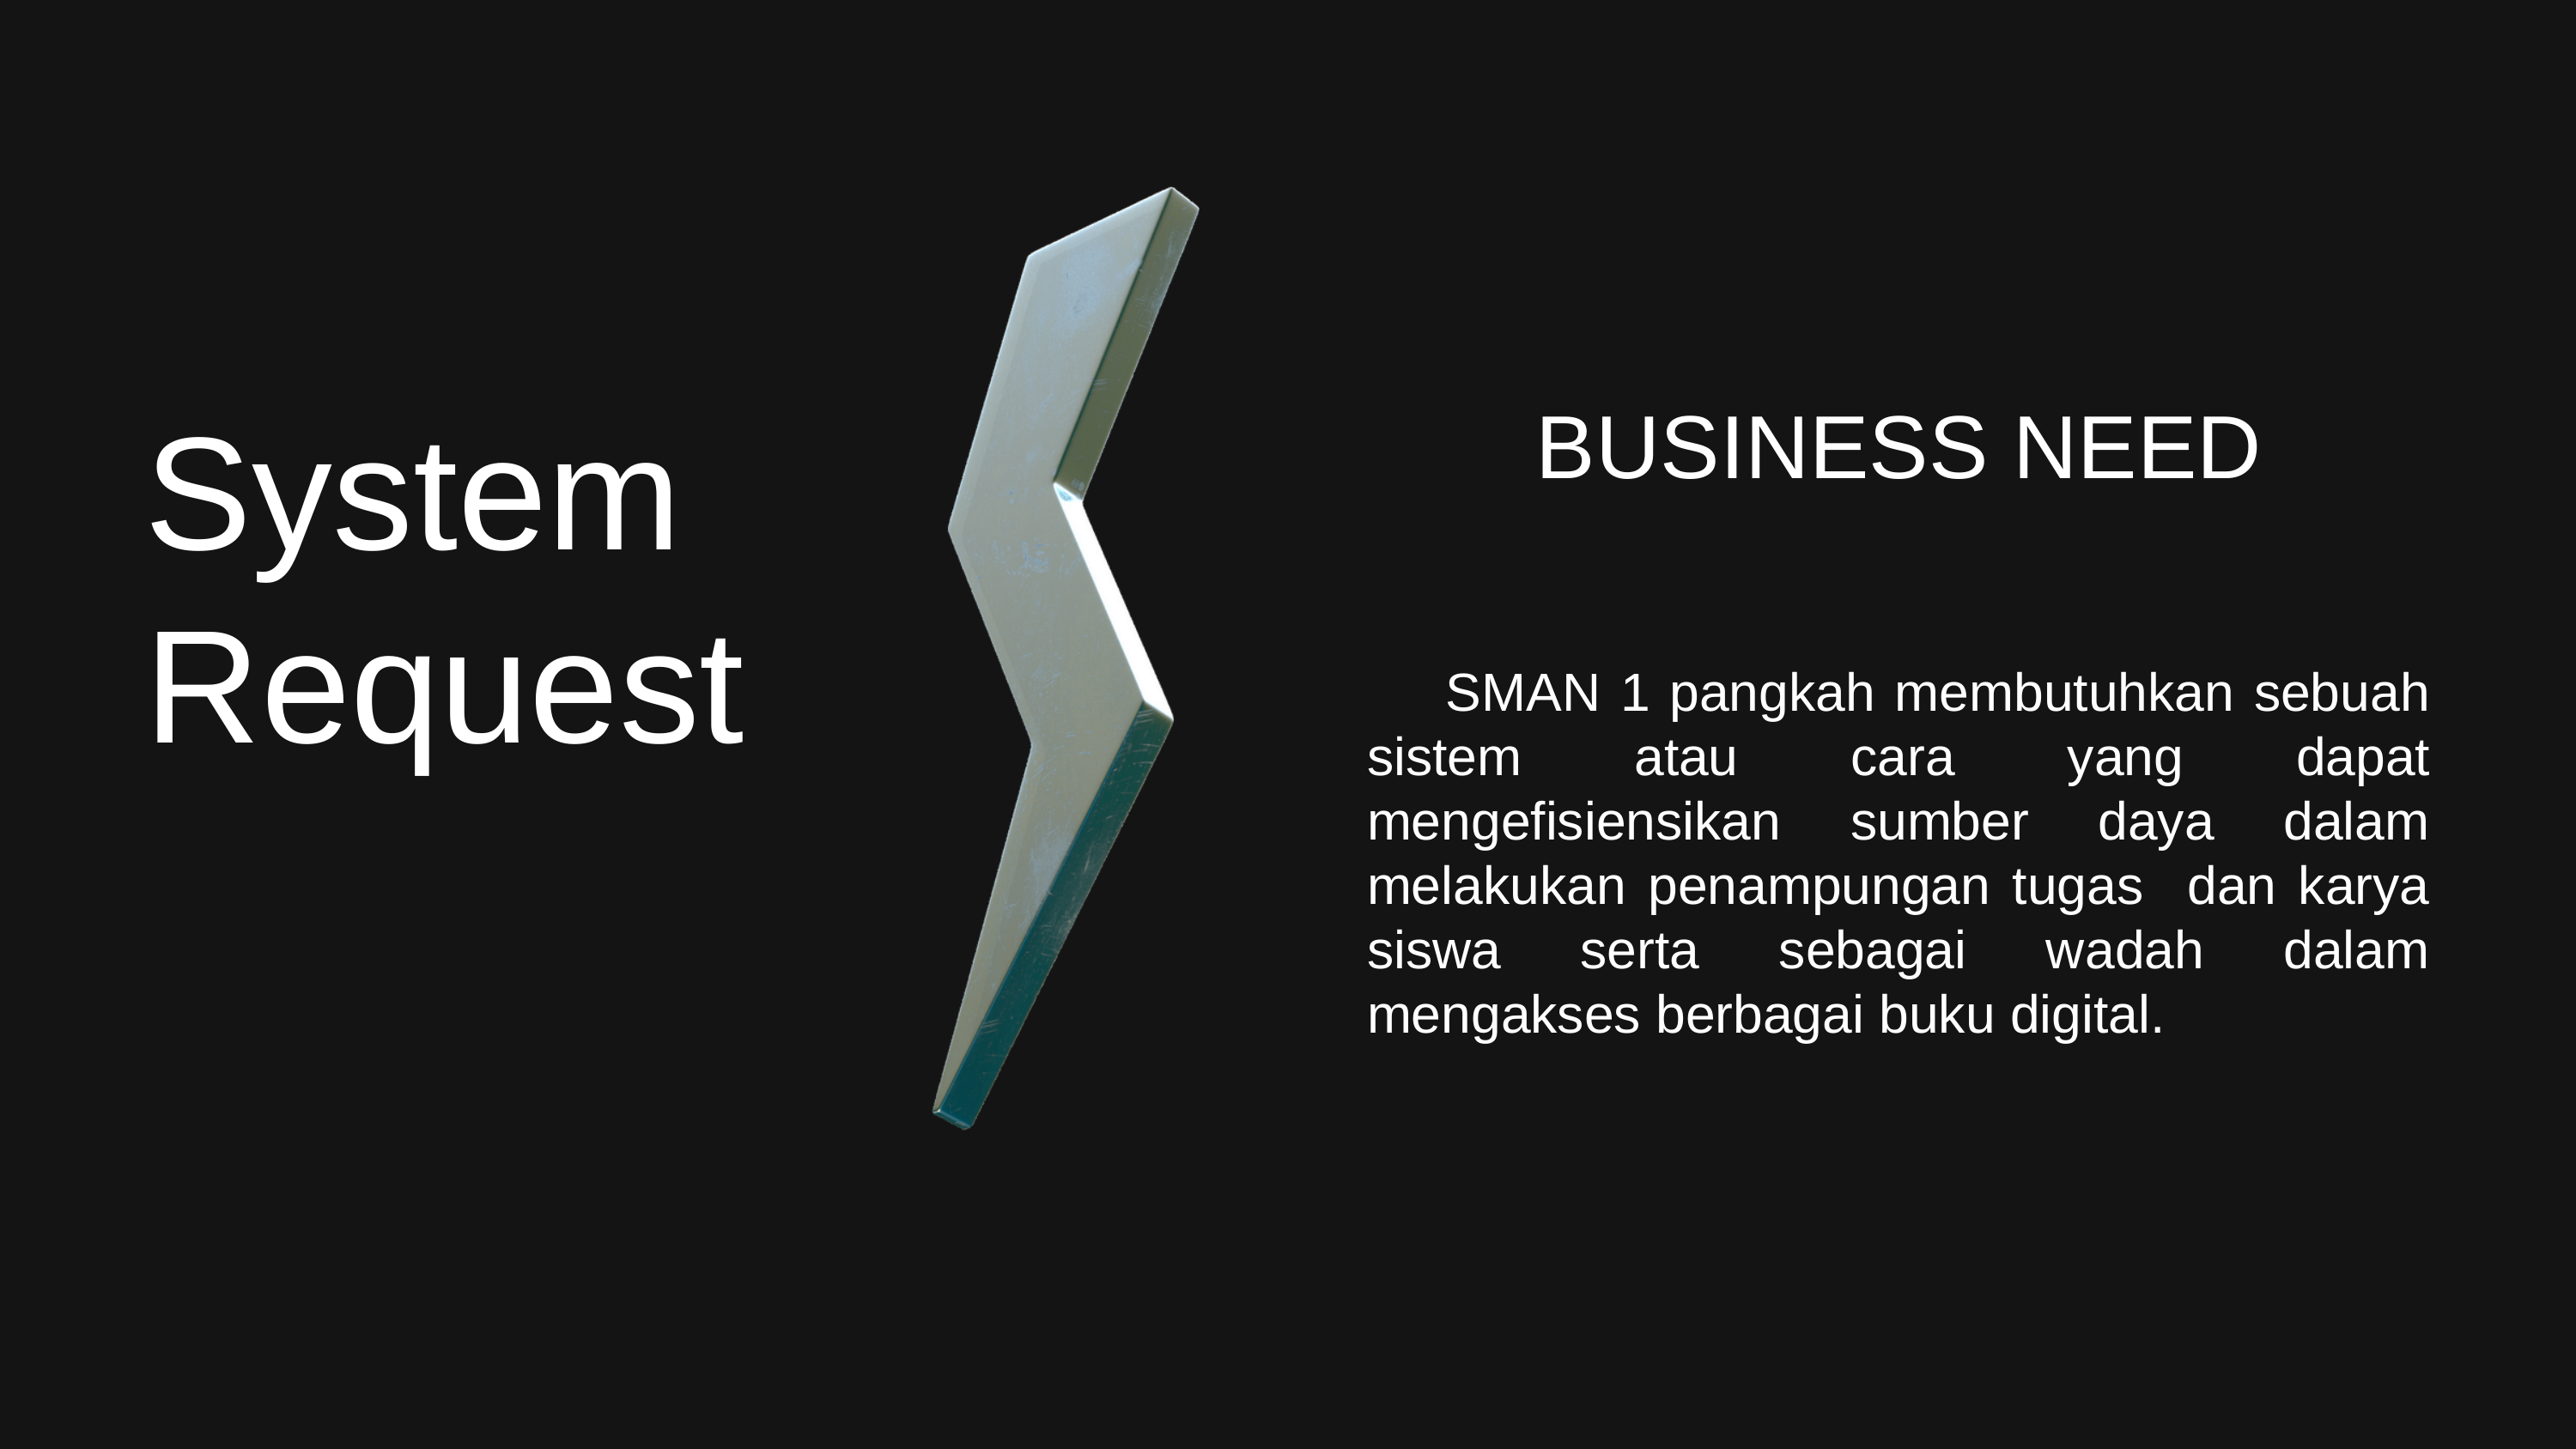

System Request

BUSINESS NEED
    SMAN 1 pangkah membutuhkan sebuah sistem atau cara yang dapat mengefisiensikan sumber daya dalam melakukan penampungan tugas  dan karya siswa serta sebagai wadah dalam mengakses berbagai buku digital.